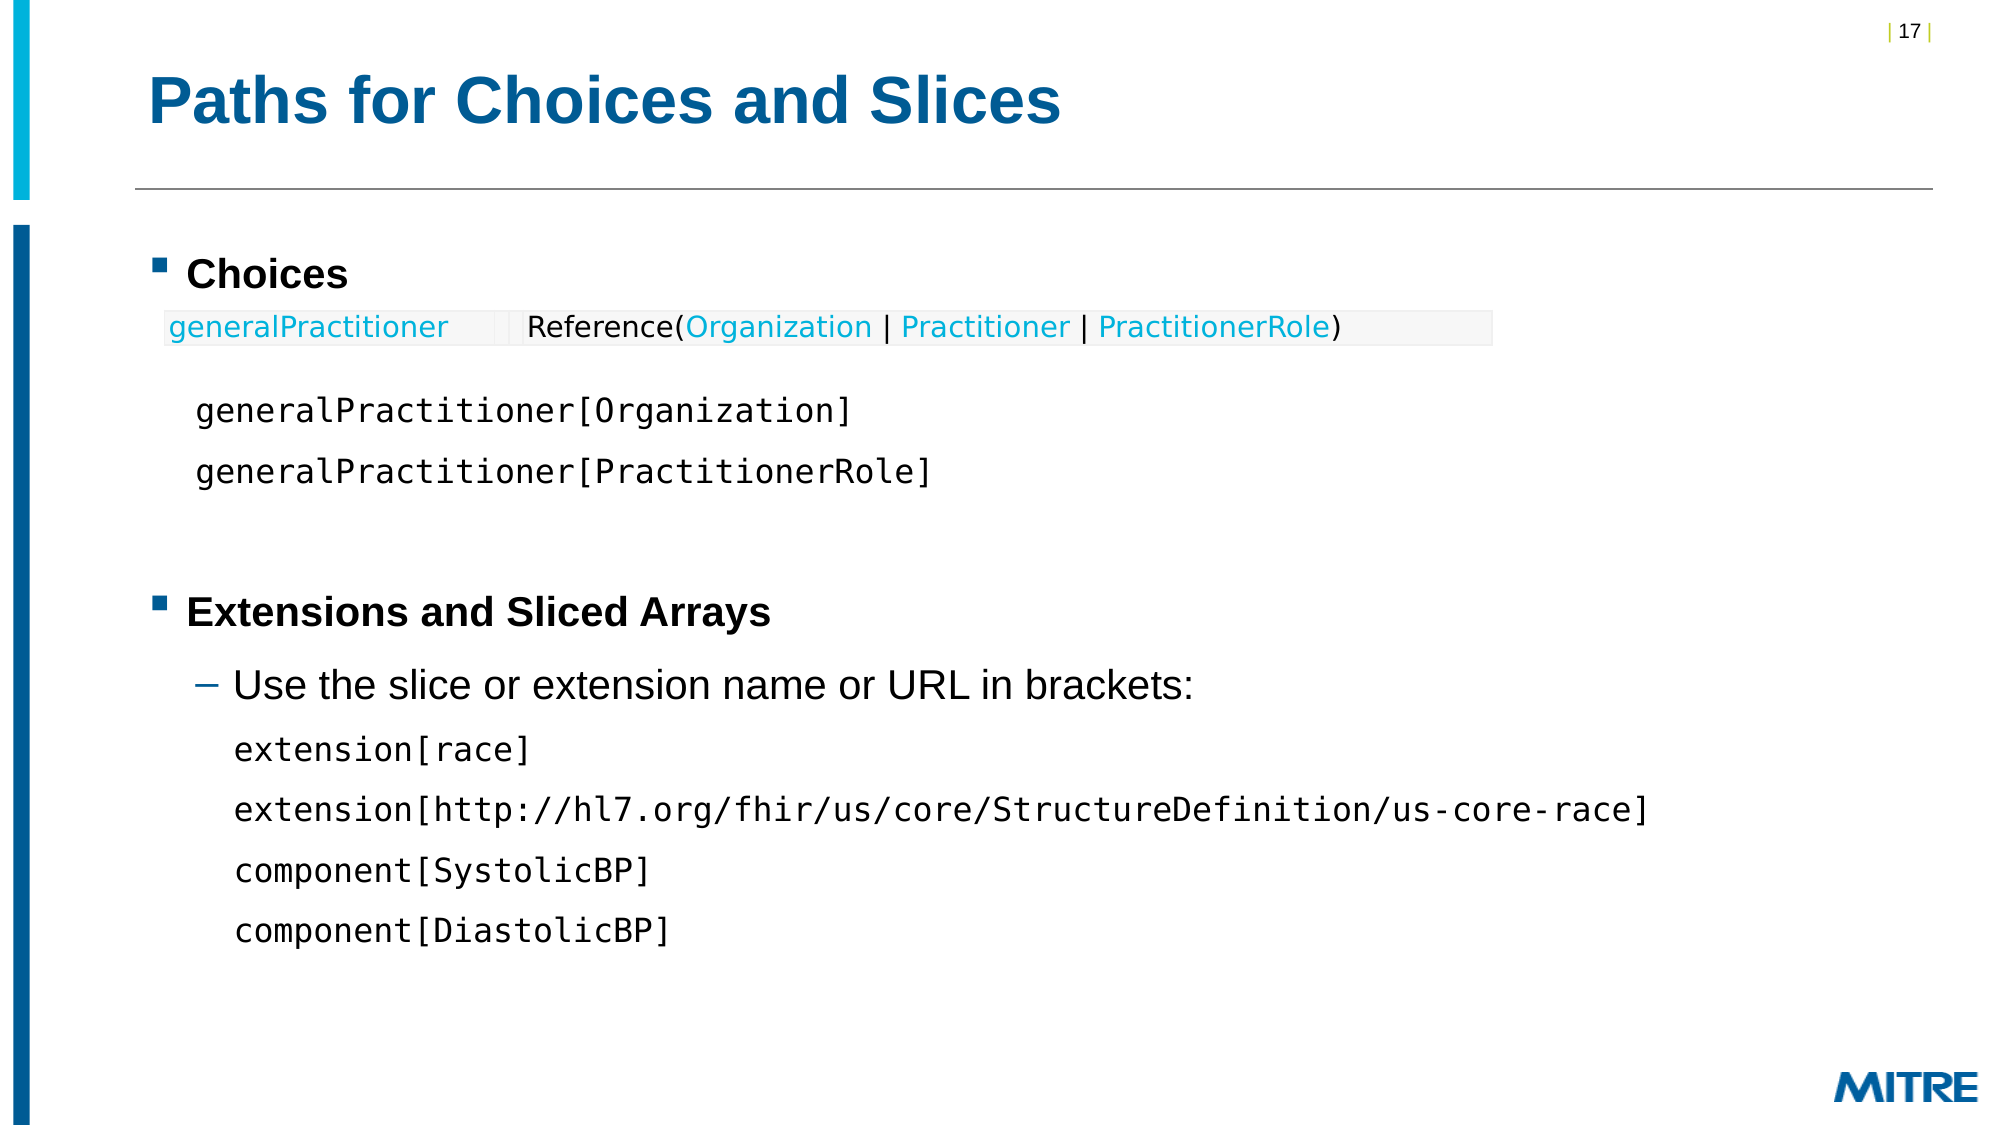

# Paths for Choices and Slices
Choices

generalPractitioner[Organization]
generalPractitioner[PractitionerRole]

Extensions and Sliced Arrays
Use the slice or extension name or URL in brackets:
extension[race]
extension[http://hl7.org/fhir/us/core/StructureDefinition/us-core-race]
component[SystolicBP]
component[DiastolicBP]

| generalPractitioner |  |  | Reference(Organization | Practitioner | PractitionerRole) |
| --- | --- | --- | --- |